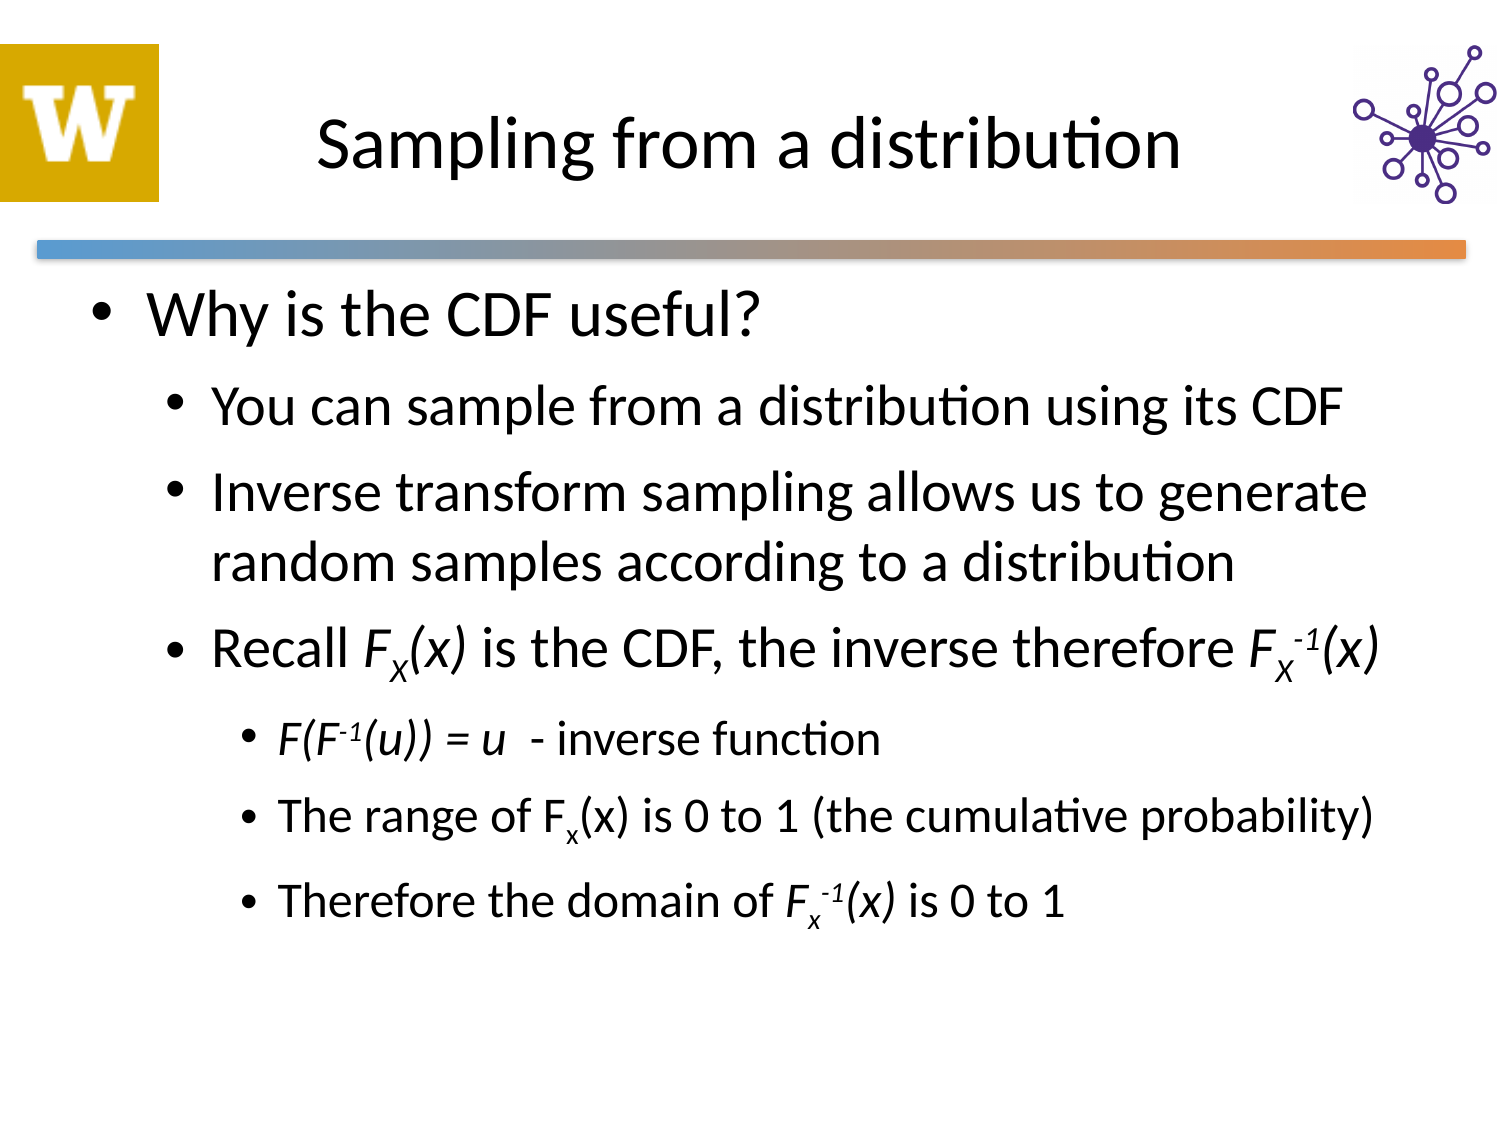

# Sampling from a distribution
Why is the CDF useful?
You can sample from a distribution using its CDF
Inverse transform sampling allows us to generate random samples according to a distribution
Recall FX(x) is the CDF, the inverse therefore FX-1(x)
F(F-1(u)) = u  - inverse function
The range of Fx(x) is 0 to 1 (the cumulative probability)
Therefore the domain of Fx-1(x) is 0 to 1